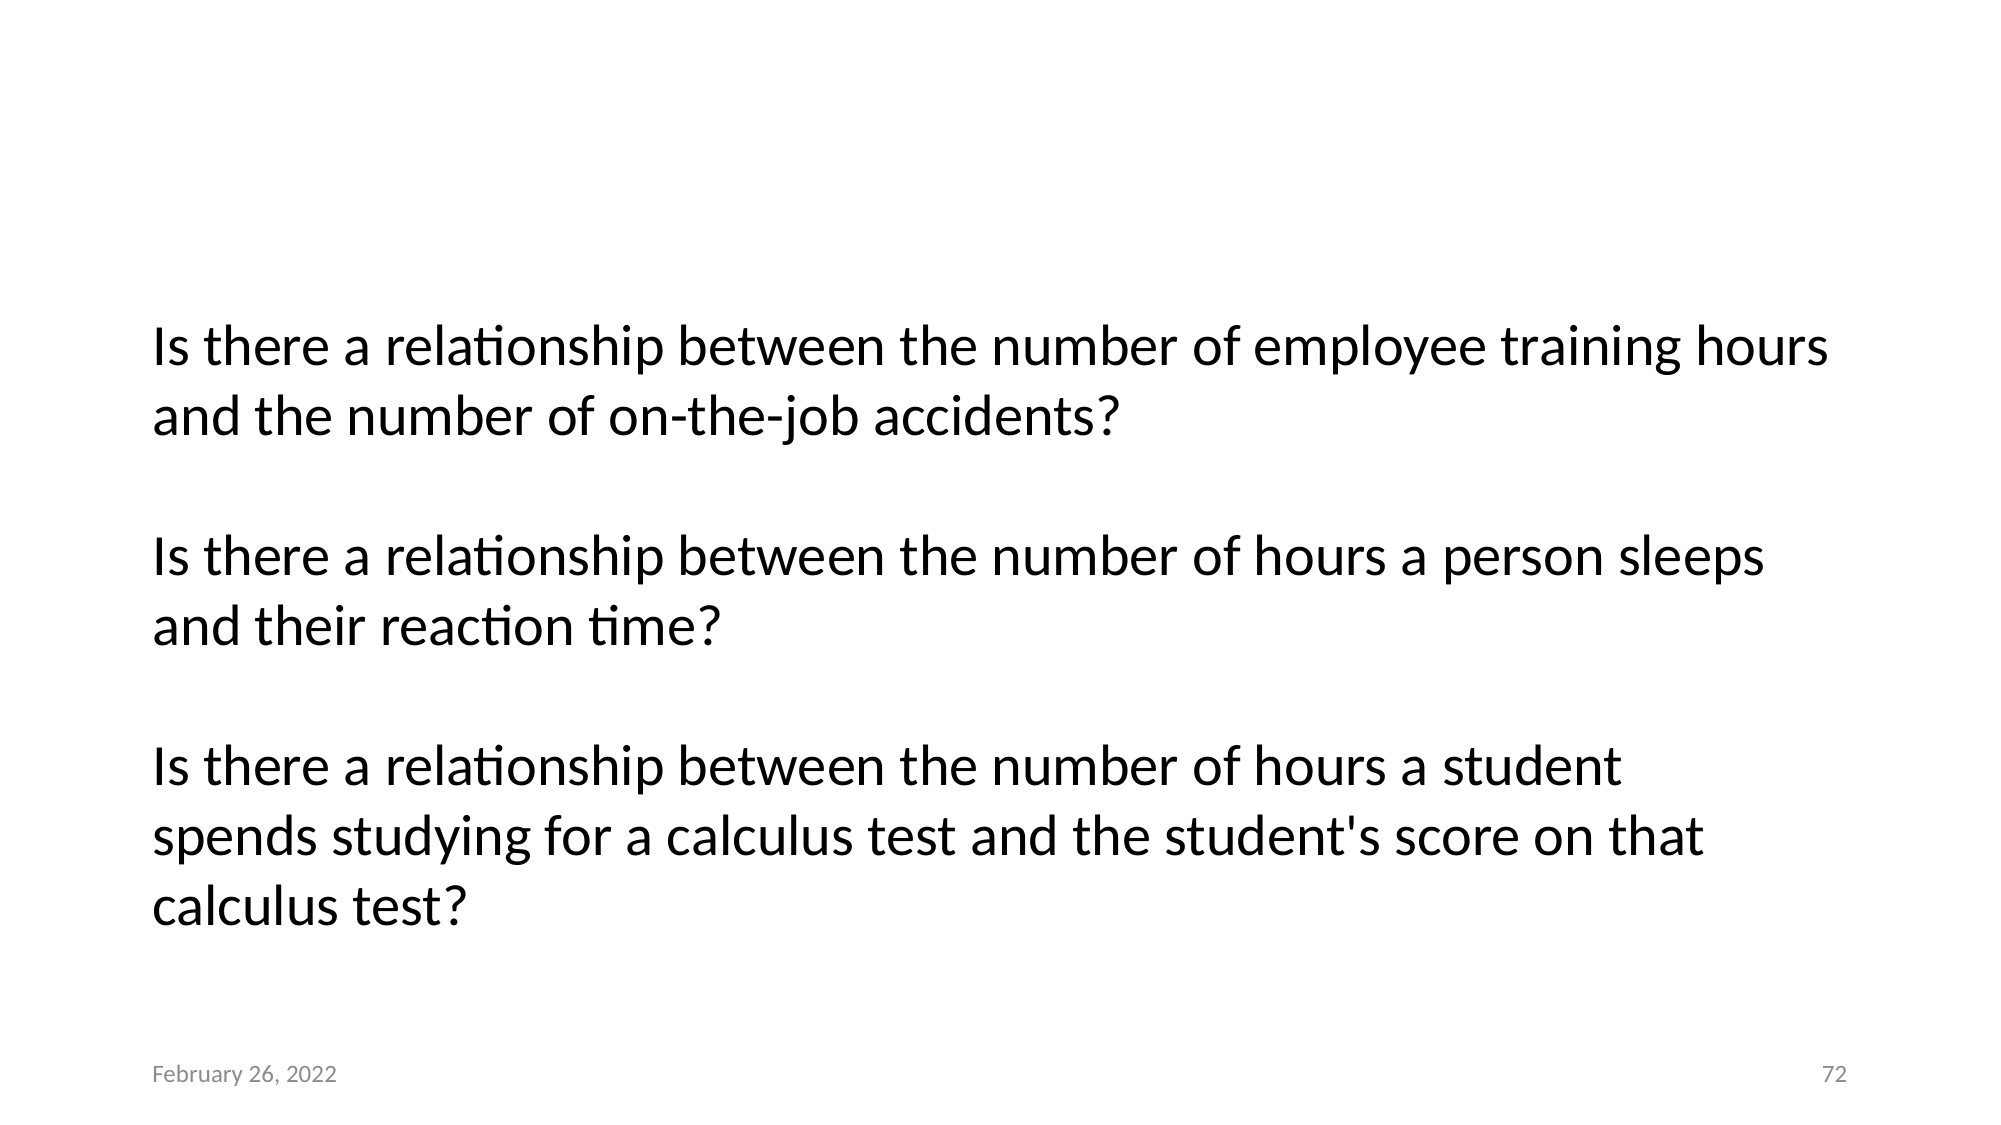

#
Is there a relationship between the number of employee training hours and the number of on-the-job accidents?

Is there a relationship between the number of hours a person sleeps
and their reaction time?

Is there a relationship between the number of hours a student
spends studying for a calculus test and the student's score on that calculus test?
February 26, 2022
72